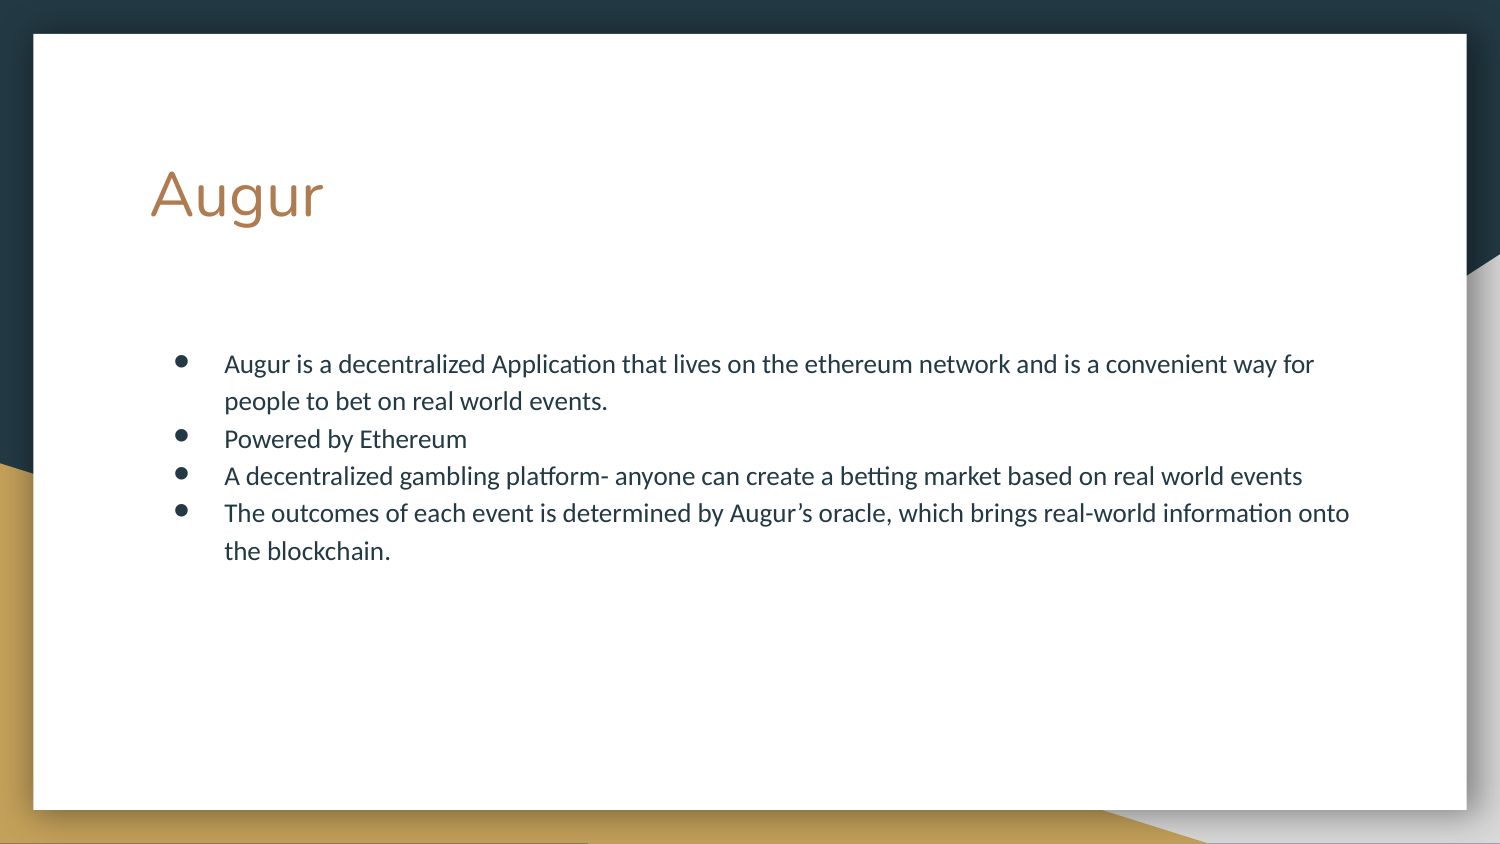

# Augur
Augur is a decentralized Application that lives on the ethereum network and is a convenient way for people to bet on real world events.
Powered by Ethereum
A decentralized gambling platform- anyone can create a betting market based on real world events
The outcomes of each event is determined by Augur’s oracle, which brings real-world information onto the blockchain.